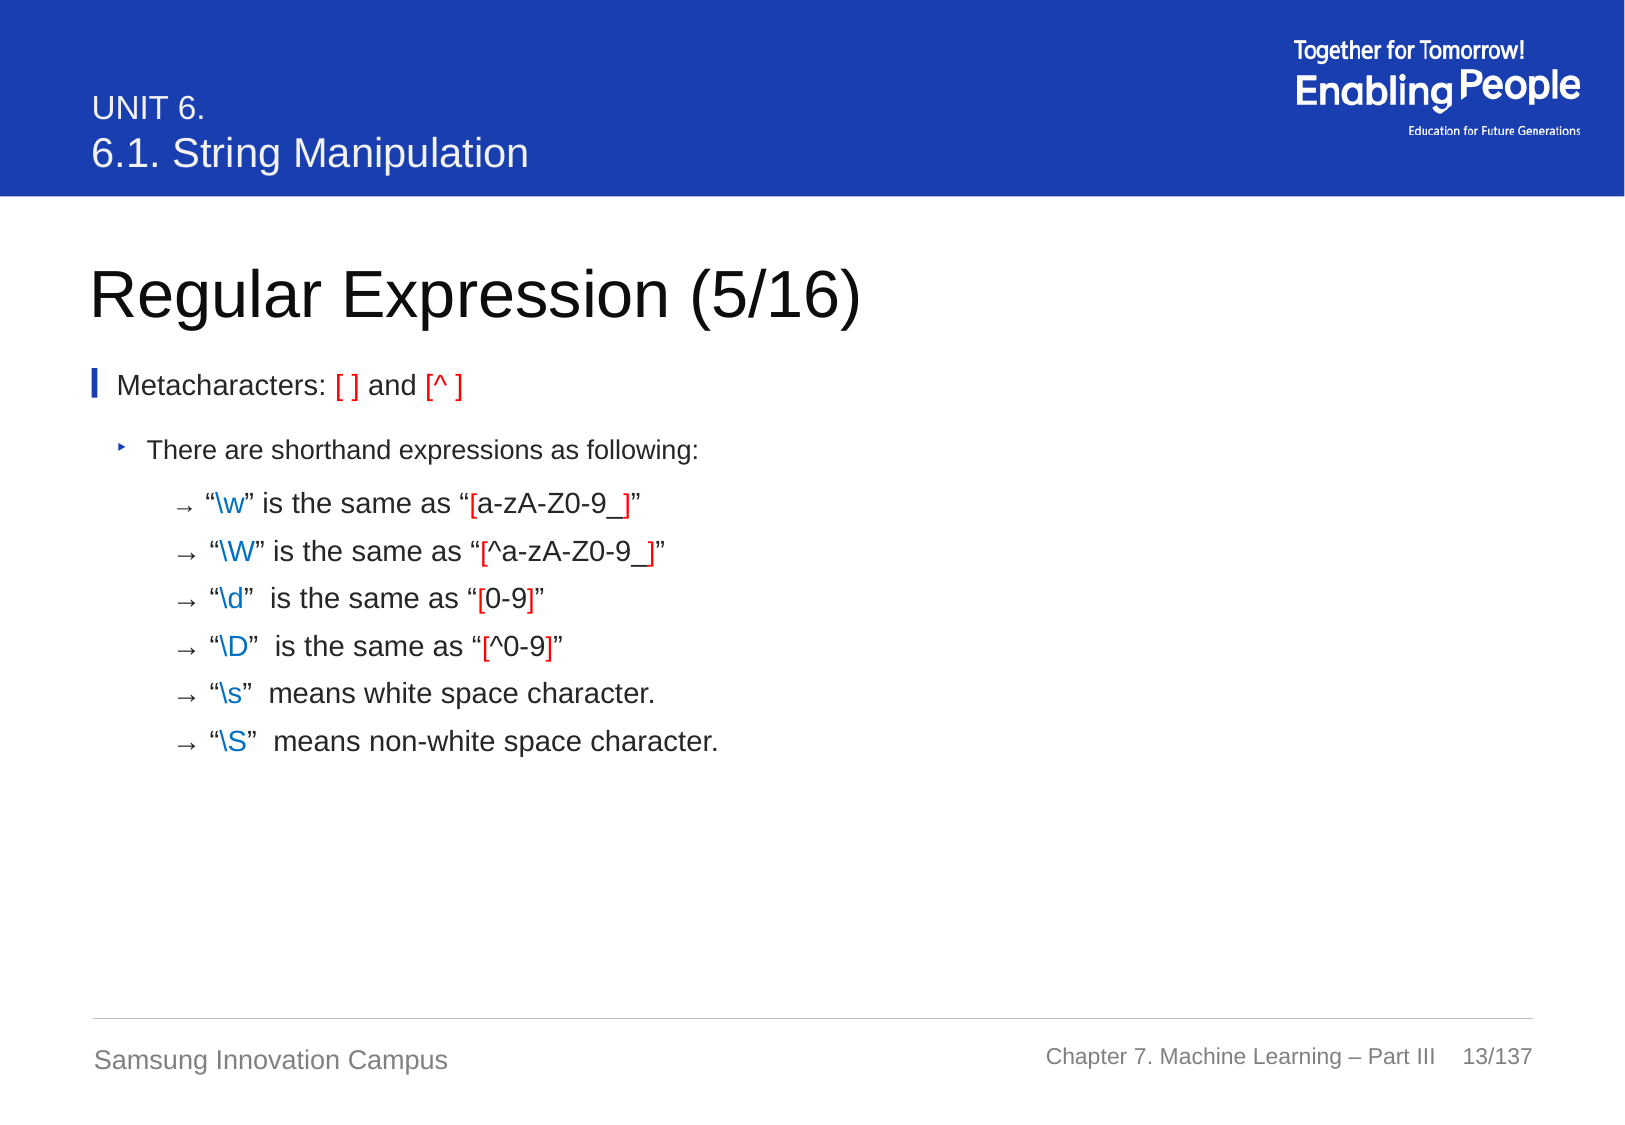

UNIT 6.
6.1. String Manipulation
Regular Expression (5/16)
Metacharacters: [ ] and [^ ]

There are shorthand expressions as following:
→ “\w” is the same as “[a-zA-Z0-9_]”
→ “\W” is the same as “[^a-zA-Z0-9_]”
→ “\d”  is the same as “[0-9]”
→ “\D”  is the same as “[^0-9]”
→ “\s”  means white space character.
→ “\S”  means non-white space character.